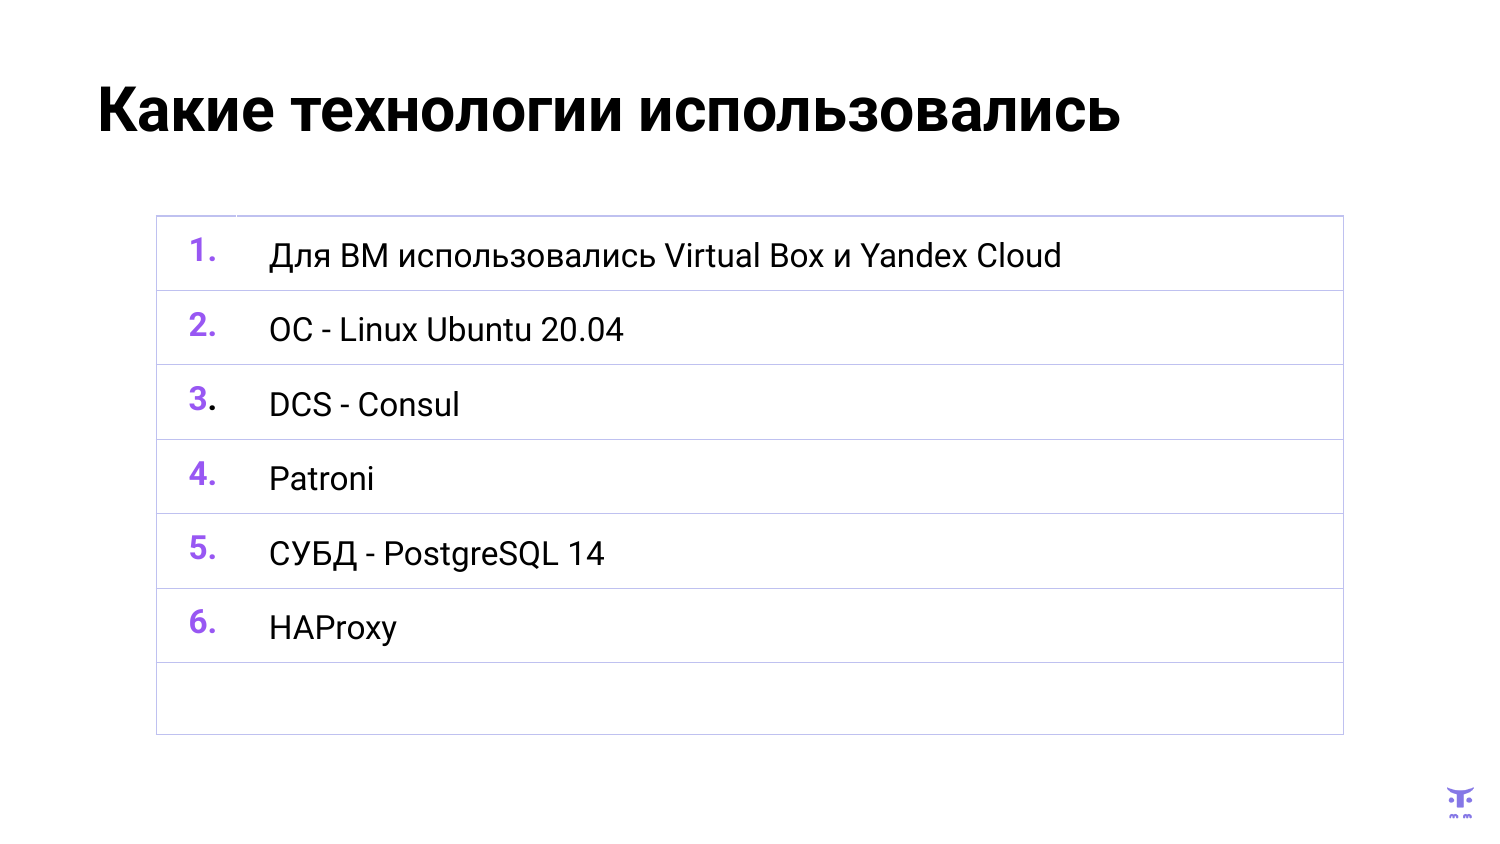

# Какие технологии использовались

| 1. | Для ВМ использовались Virtual Box и Yandex Cloud |
| --- | --- |
| 2. | ОС - Linux Ubuntu 20.04 |
| 3. | DCS - Consul |
| 4. | Patroni |
| 5. | СУБД - PostgreSQL 14 |
| 6. | HAProxy |
|  |  |